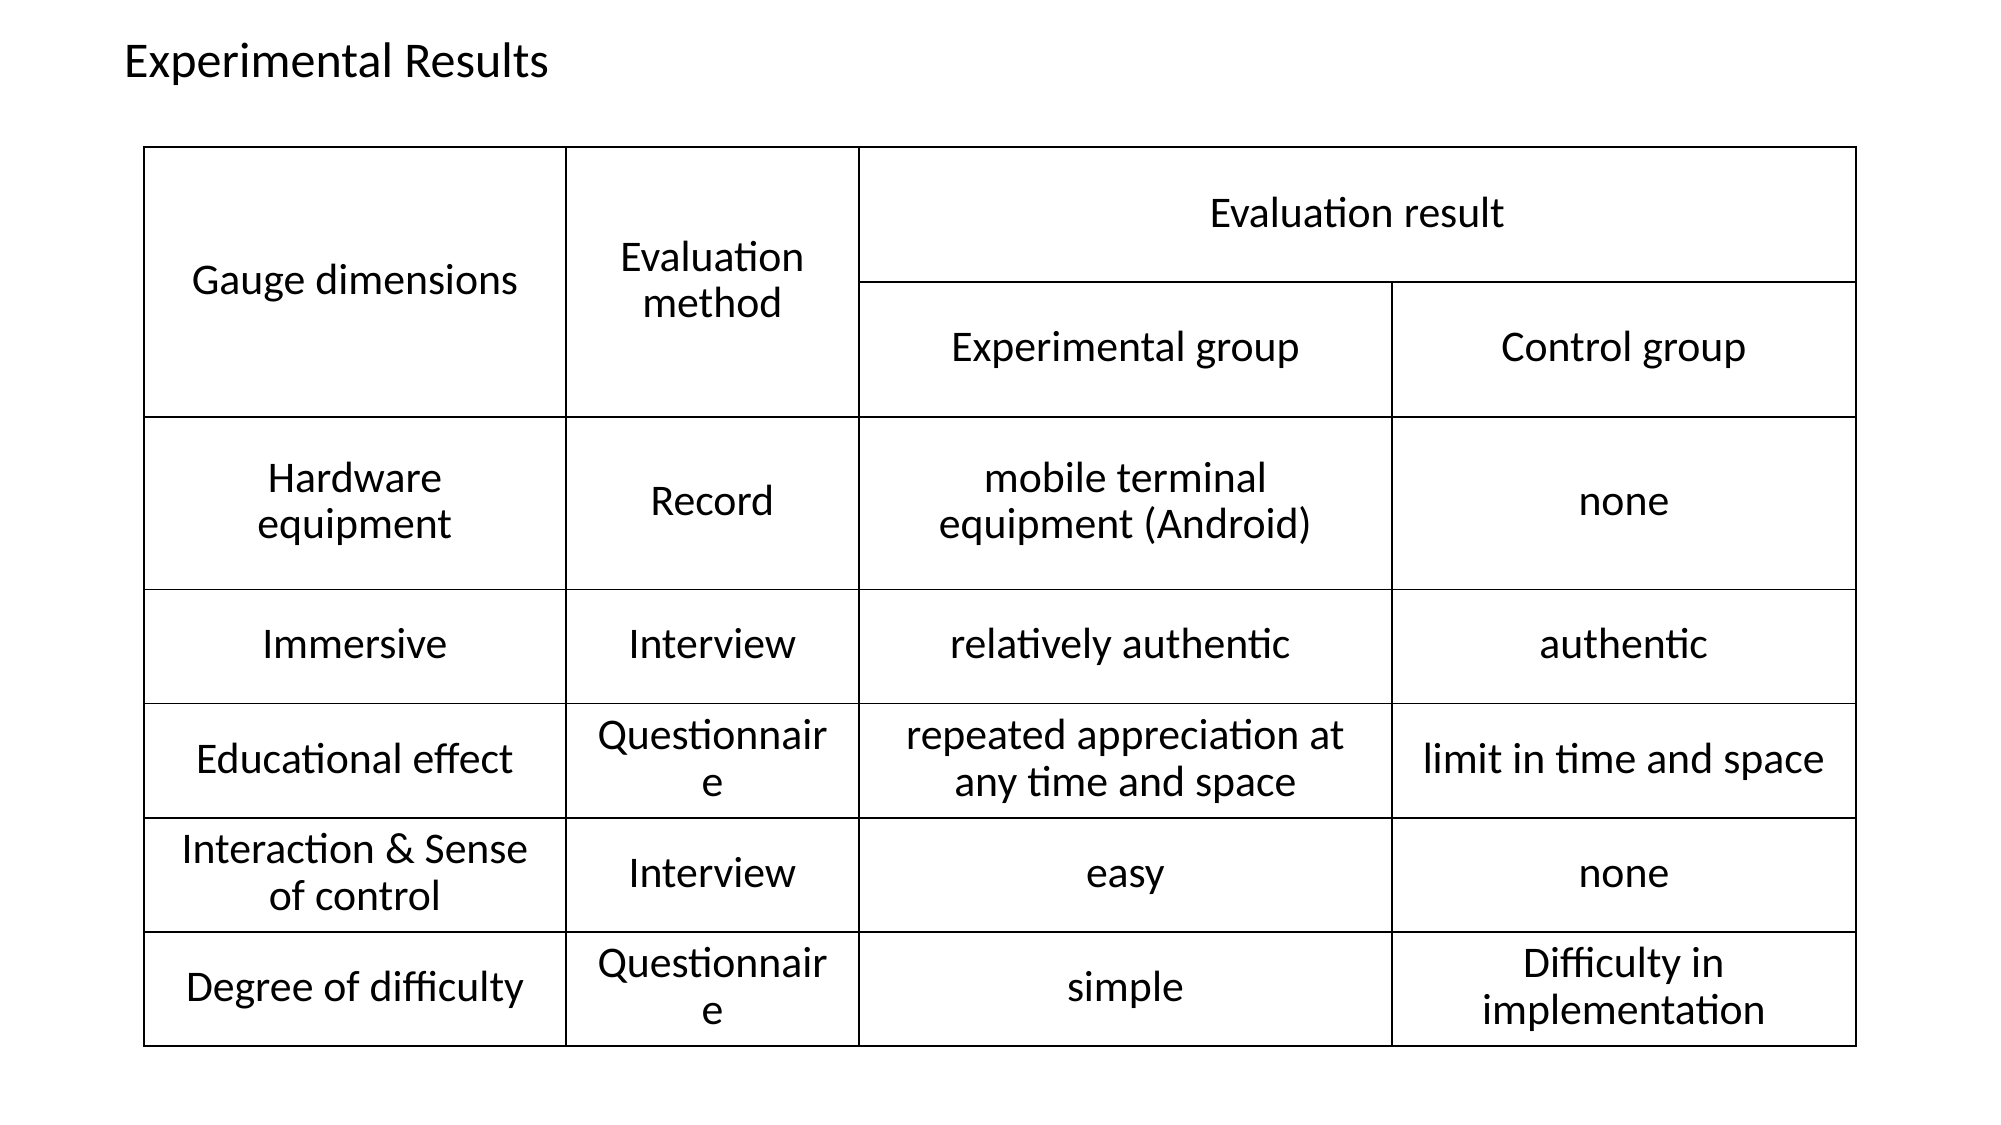

Experimental Results
| Gauge dimensions | Evaluation method | Evaluation result |  |
| --- | --- | --- | --- |
|  |  | Experimental group | Control group |
| Hardware equipment | Record | mobile terminal equipment (Android) | none |
| Immersive | Interview | relatively authentic | authentic |
| Educational effect | Questionnaire | repeated appreciation at any time and space | limit in time and space |
| Interaction & Sense of control | Interview | easy | none |
| Degree of difficulty | Questionnaire | simple | Difficulty in implementation |